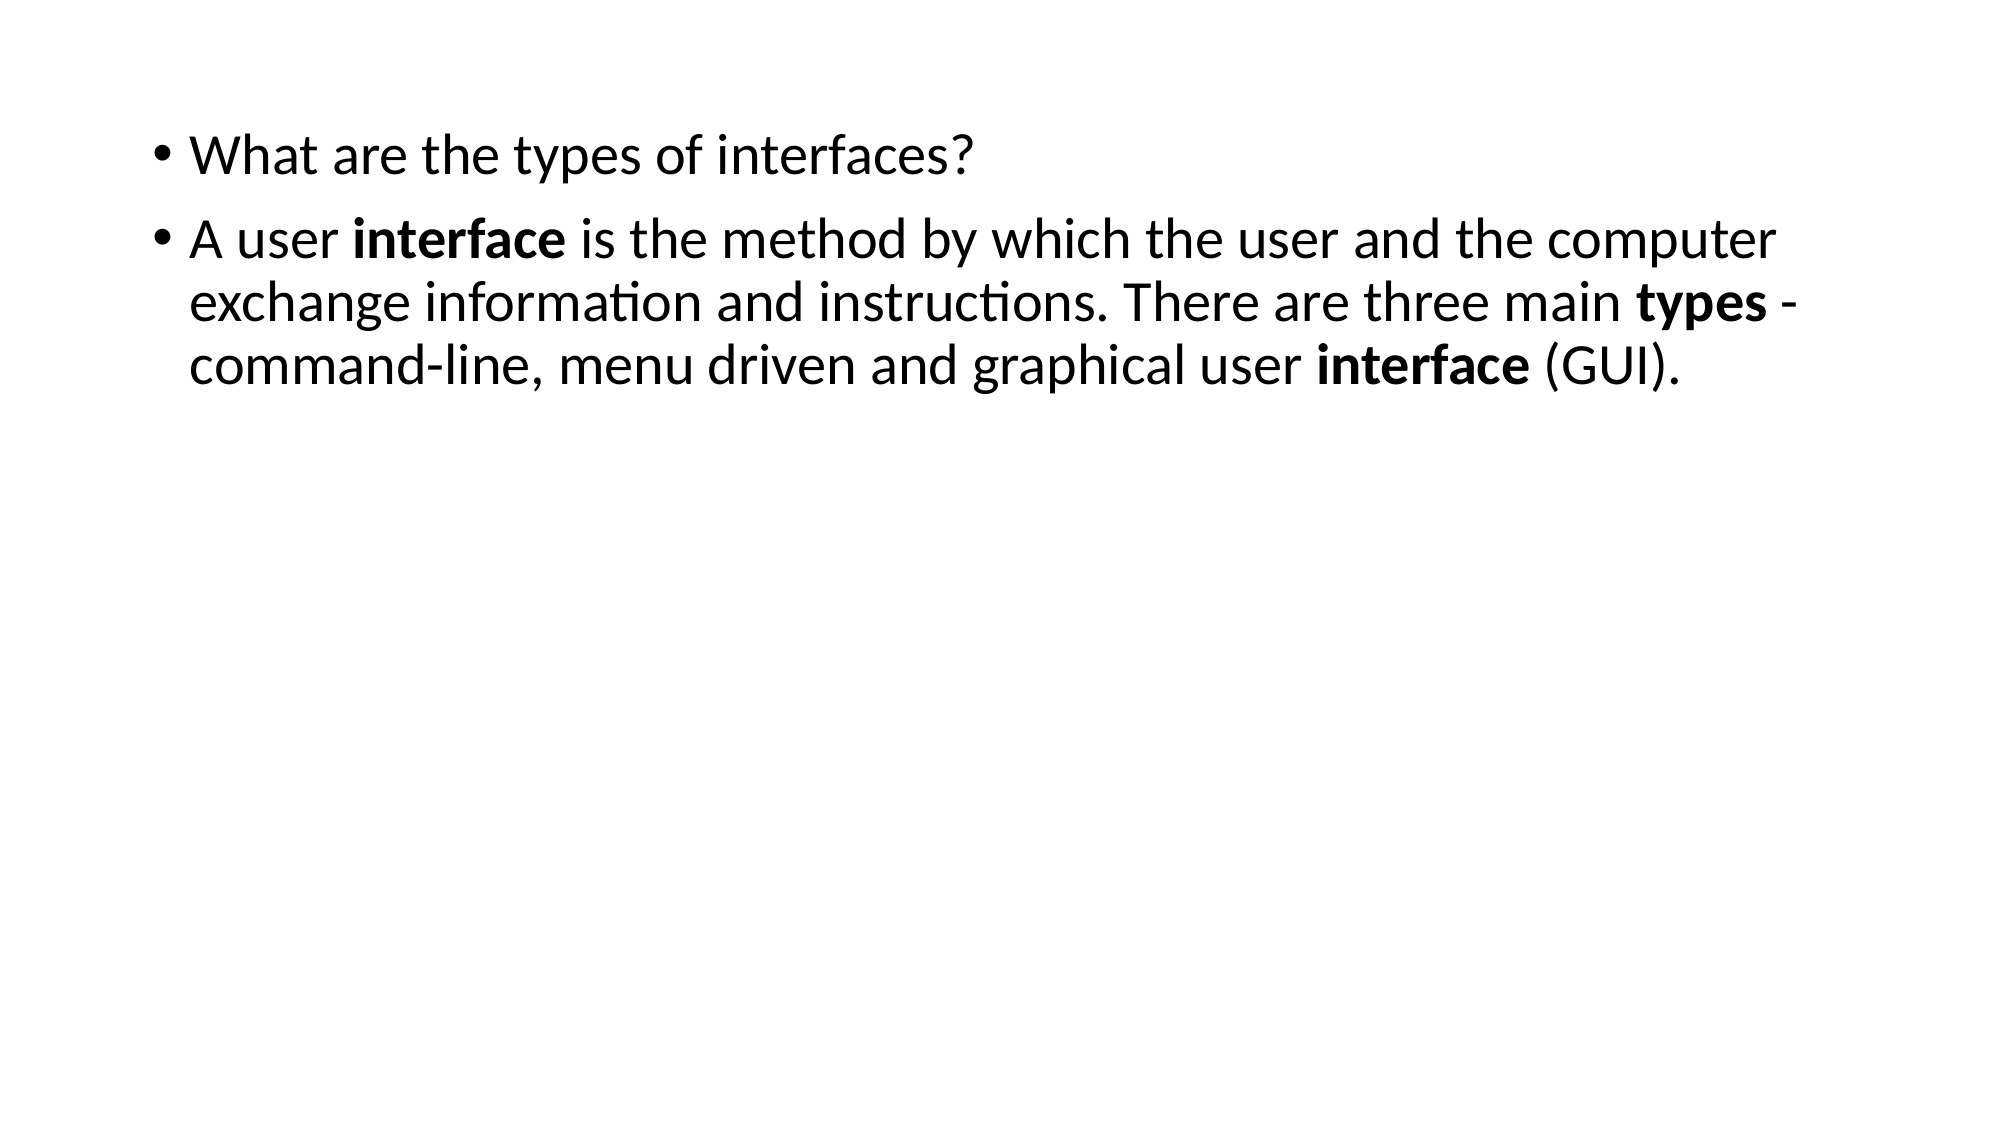

What are the types of interfaces?
A user interface is the method by which the user and the computer exchange information and instructions. There are three main types - command-line, menu driven and graphical user interface (GUI).